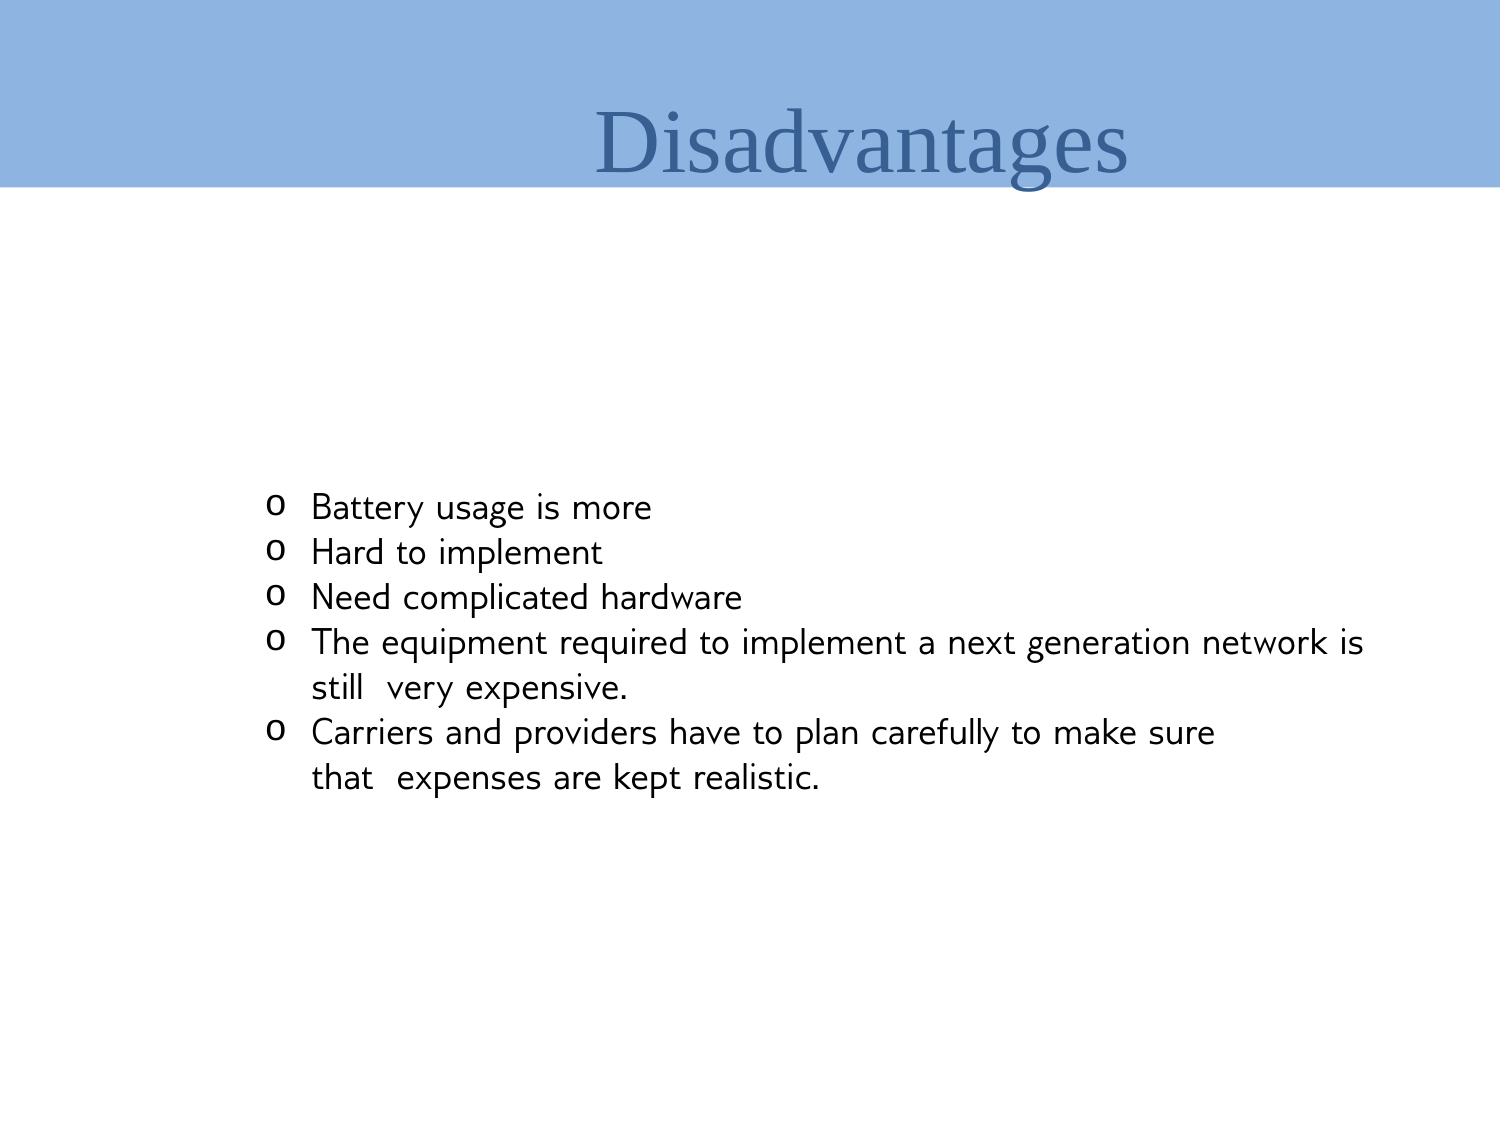

# Disadvantages
Battery usage is more
Hard to implement
Need complicated hardware
The equipment required to implement a next generation network is still  very expensive.
Carriers and providers have to plan carefully to make sure that  expenses are kept realistic.